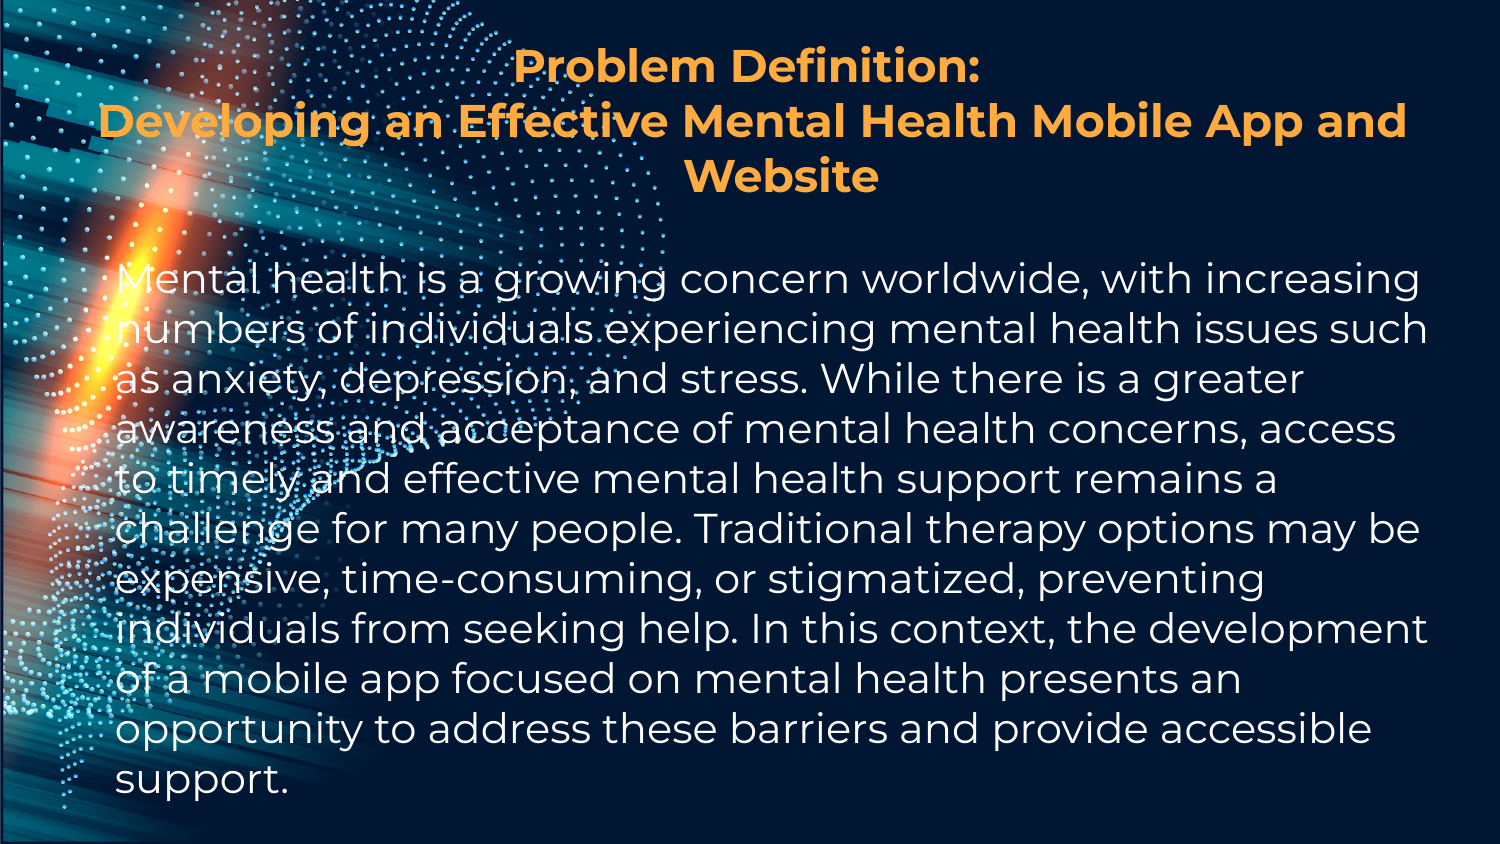

Problem Definition:
Developing an Effective Mental Health Mobile App and Website

	Mental health is a growing concern worldwide, with increasing numbers of individuals experiencing mental health issues such as anxiety, depression, and stress. While there is a greater awareness and acceptance of mental health concerns, access to timely and effective mental health support remains a challenge for many people. Traditional therapy options may be expensive, time-consuming, or stigmatized, preventing individuals from seeking help. In this context, the development of a mobile app focused on mental health presents an opportunity to address these barriers and provide accessible support.